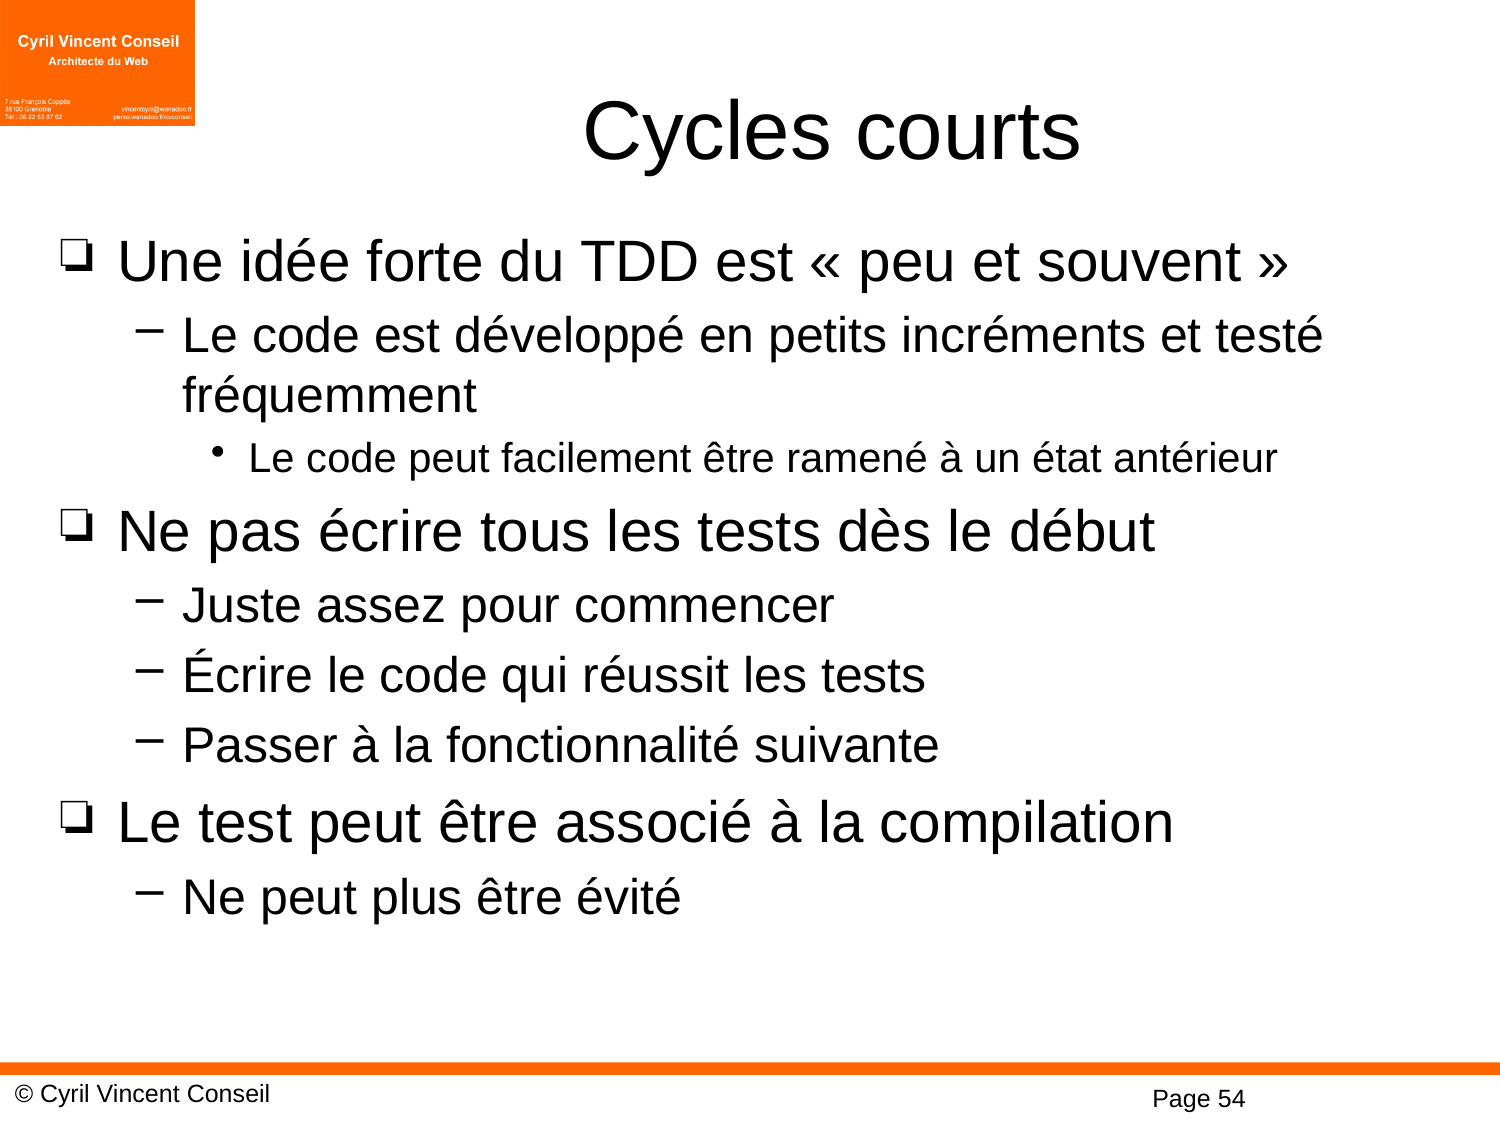

# Cycles courts
Une idée forte du TDD est « peu et souvent »
Le code est développé en petits incréments et testé fréquemment
Le code peut facilement être ramené à un état antérieur
Ne pas écrire tous les tests dès le début
Juste assez pour commencer
Écrire le code qui réussit les tests
Passer à la fonctionnalité suivante
Le test peut être associé à la compilation
Ne peut plus être évité